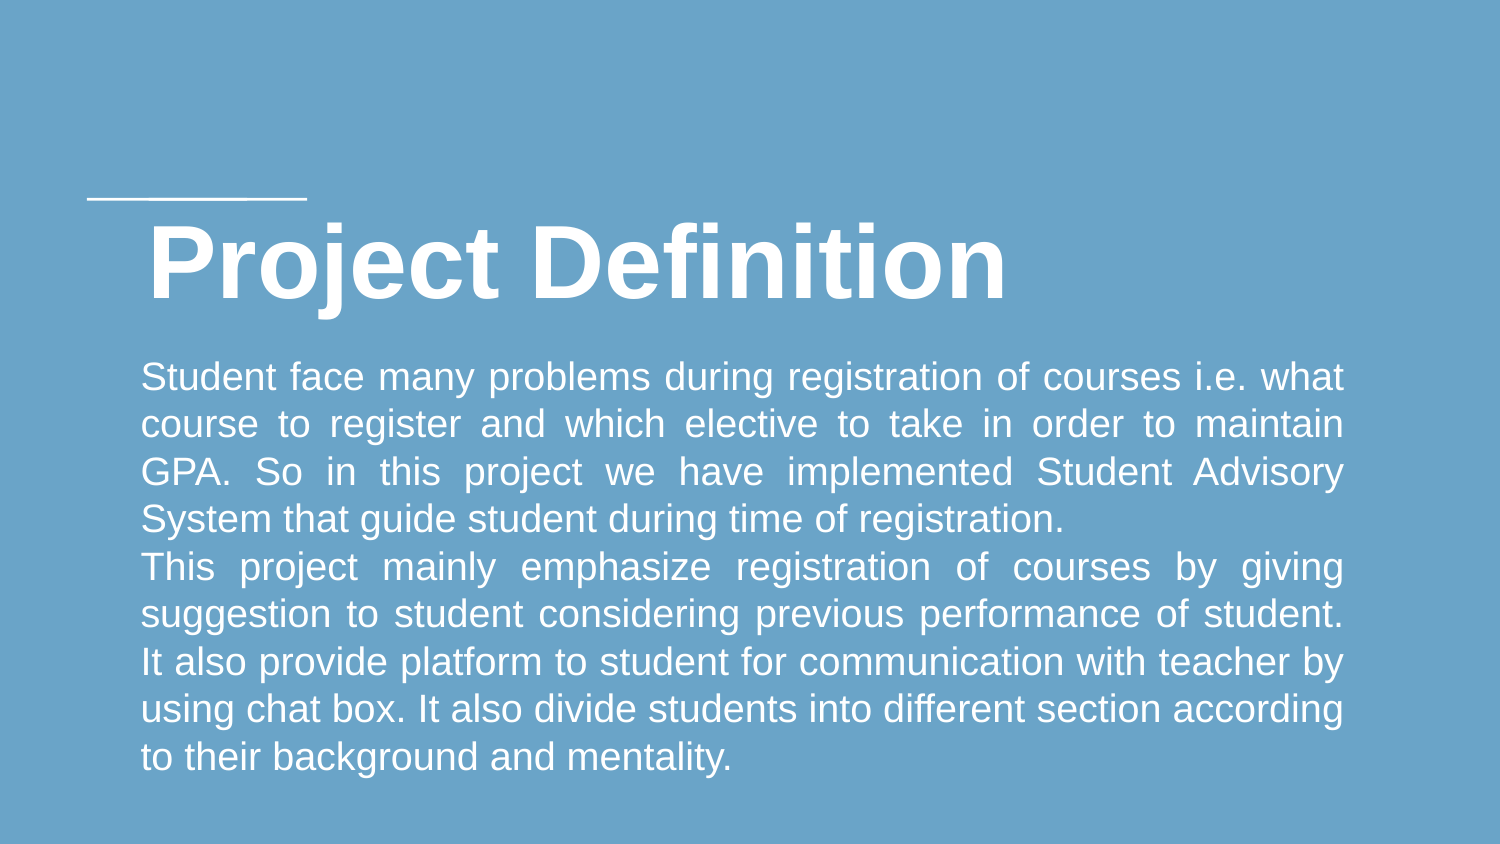

# Project Definition
Student face many problems during registration of courses i.e. what course to register and which elective to take in order to maintain GPA. So in this project we have implemented Student Advisory System that guide student during time of registration.
This project mainly emphasize registration of courses by giving suggestion to student considering previous performance of student. It also provide platform to student for communication with teacher by using chat box. It also divide students into different section according to their background and mentality.